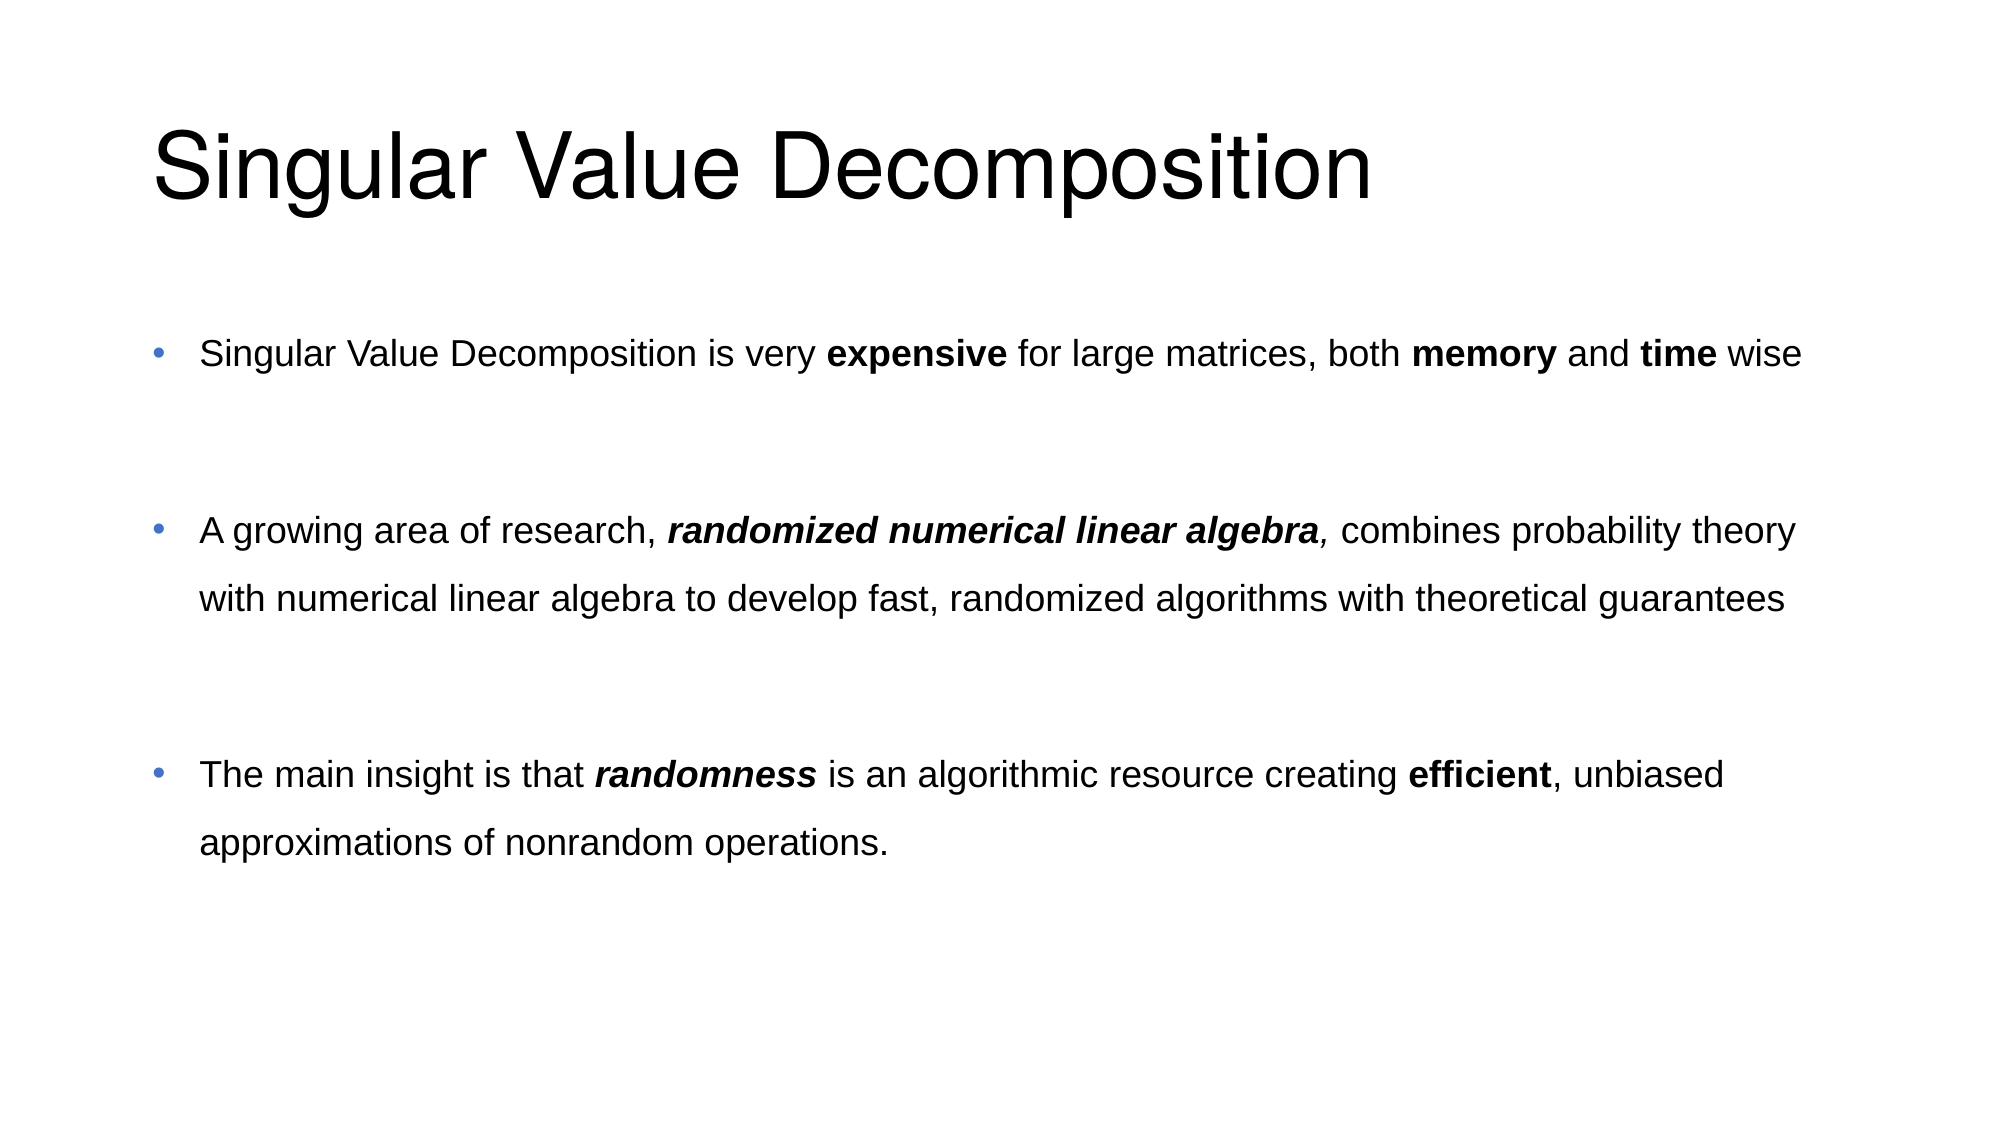

# Singular Value Decomposition
Singular Value Decomposition is very expensive for large matrices, both memory and time wise

A growing area of research, randomized numerical linear algebra, combines probability theory with numerical linear algebra to develop fast, randomized algorithms with theoretical guarantees

The main insight is that randomness is an algorithmic resource creating efficient, unbiased approximations of nonrandom operations.